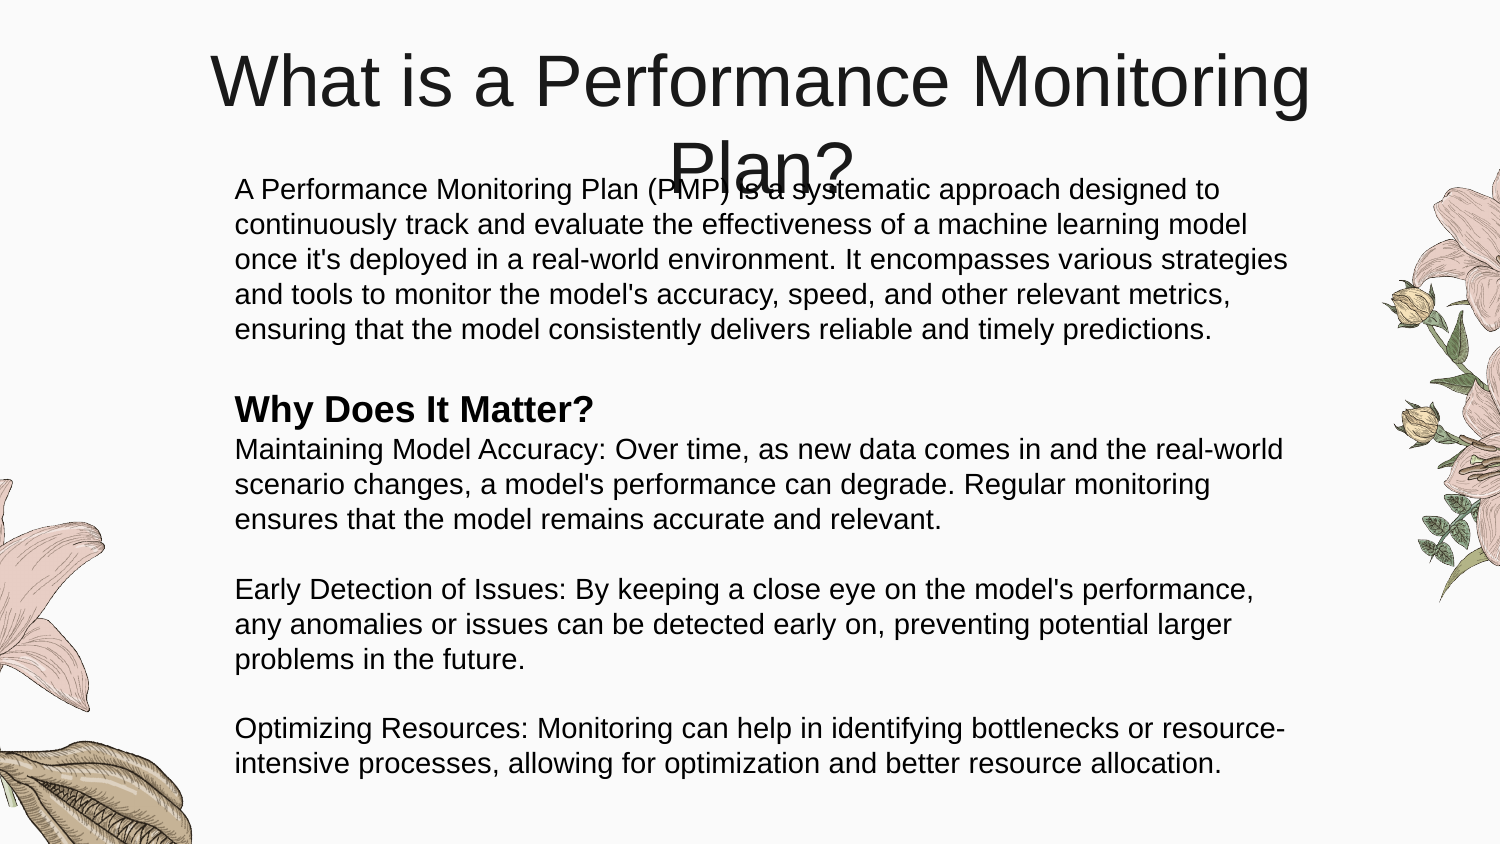

# What is a Performance Monitoring Plan?
A Performance Monitoring Plan (PMP) is a systematic approach designed to continuously track and evaluate the effectiveness of a machine learning model once it's deployed in a real-world environment. It encompasses various strategies and tools to monitor the model's accuracy, speed, and other relevant metrics, ensuring that the model consistently delivers reliable and timely predictions.
Why Does It Matter?
Maintaining Model Accuracy: Over time, as new data comes in and the real-world scenario changes, a model's performance can degrade. Regular monitoring ensures that the model remains accurate and relevant.

Early Detection of Issues: By keeping a close eye on the model's performance, any anomalies or issues can be detected early on, preventing potential larger problems in the future.

Optimizing Resources: Monitoring can help in identifying bottlenecks or resource-intensive processes, allowing for optimization and better resource allocation.